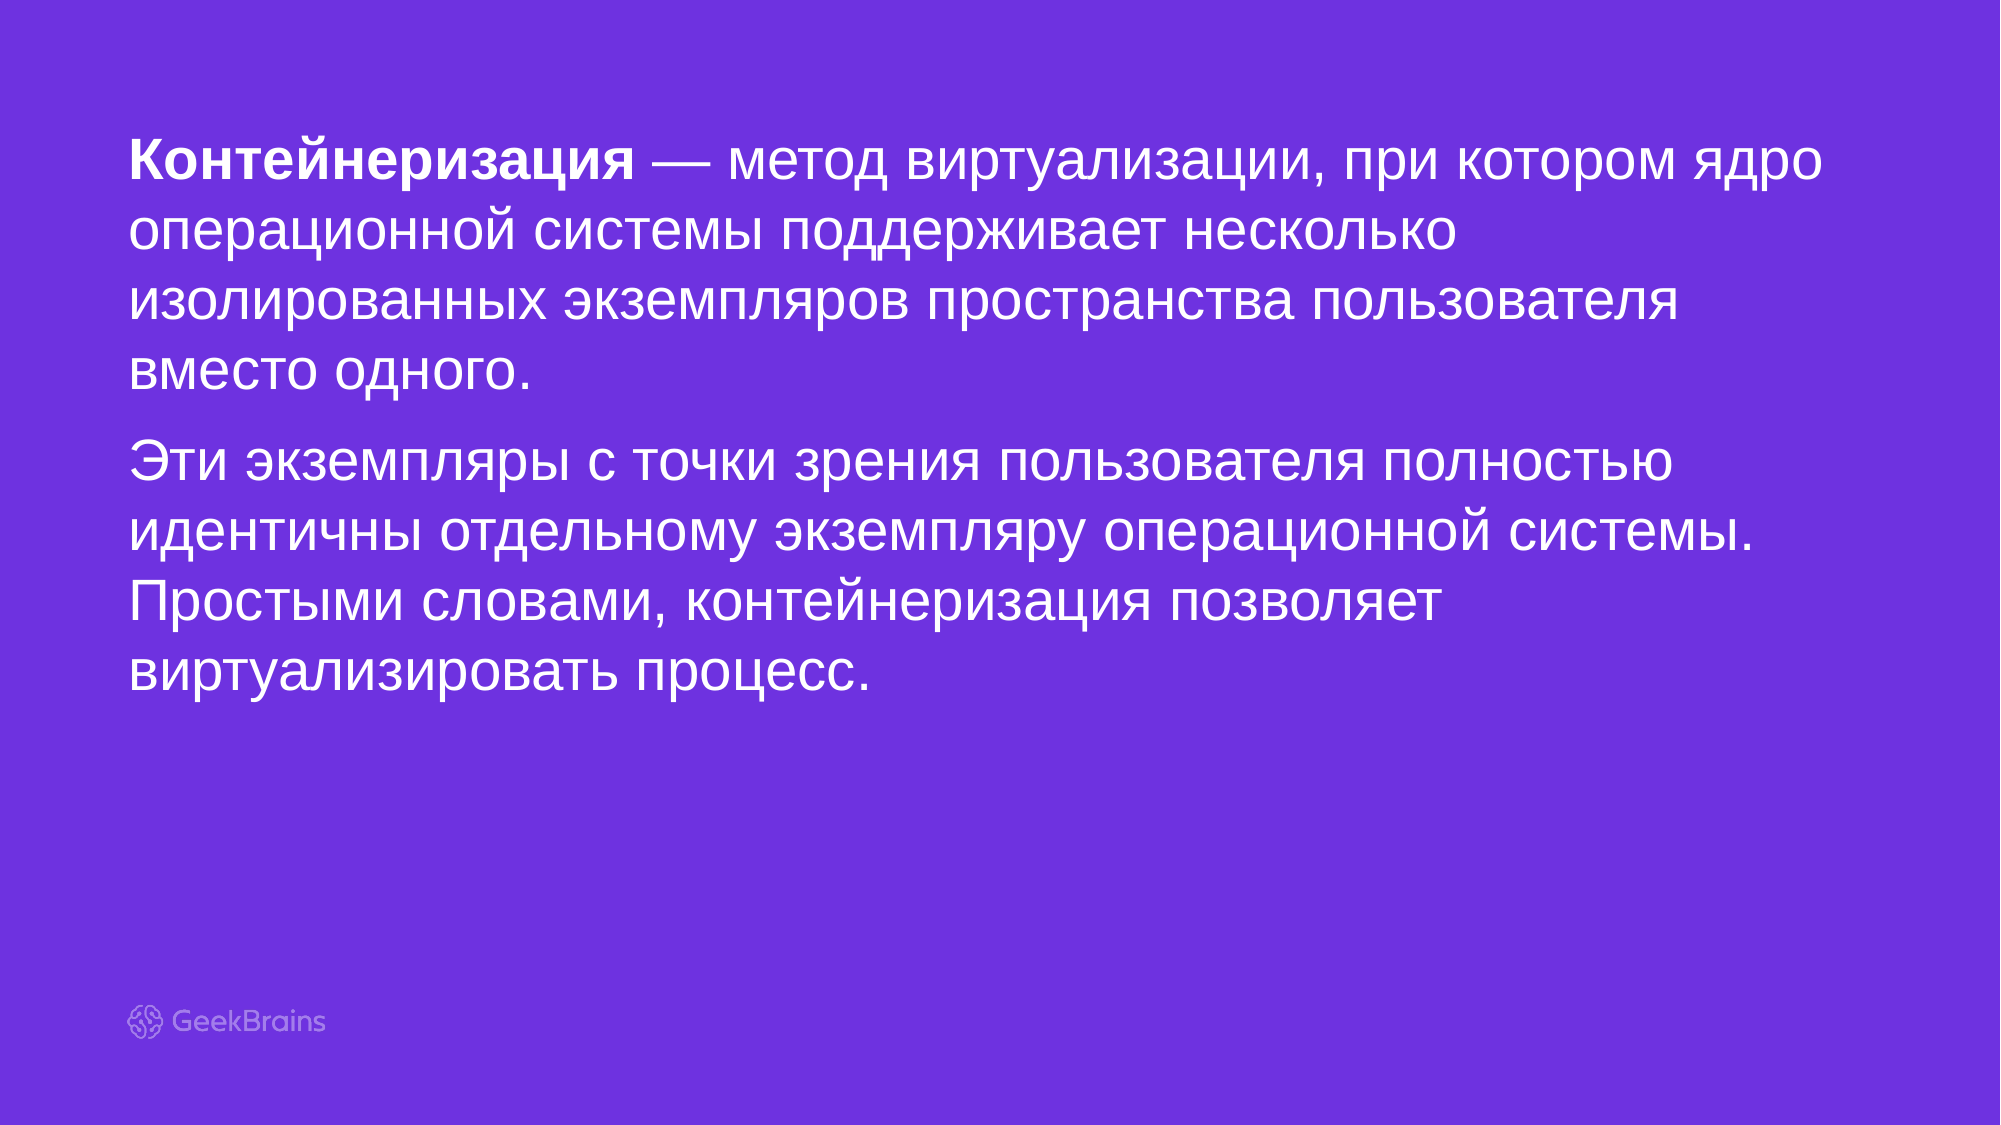

Контейнеризация — метод виртуализации, при котором ядро операционной системы поддерживает несколько изолированных экземпляров пространства пользователя вместо одного.
Эти экземпляры с точки зрения пользователя полностью идентичны отдельному экземпляру операционной системы. Простыми словами, контейнеризация позволяет виртуализировать процесс.